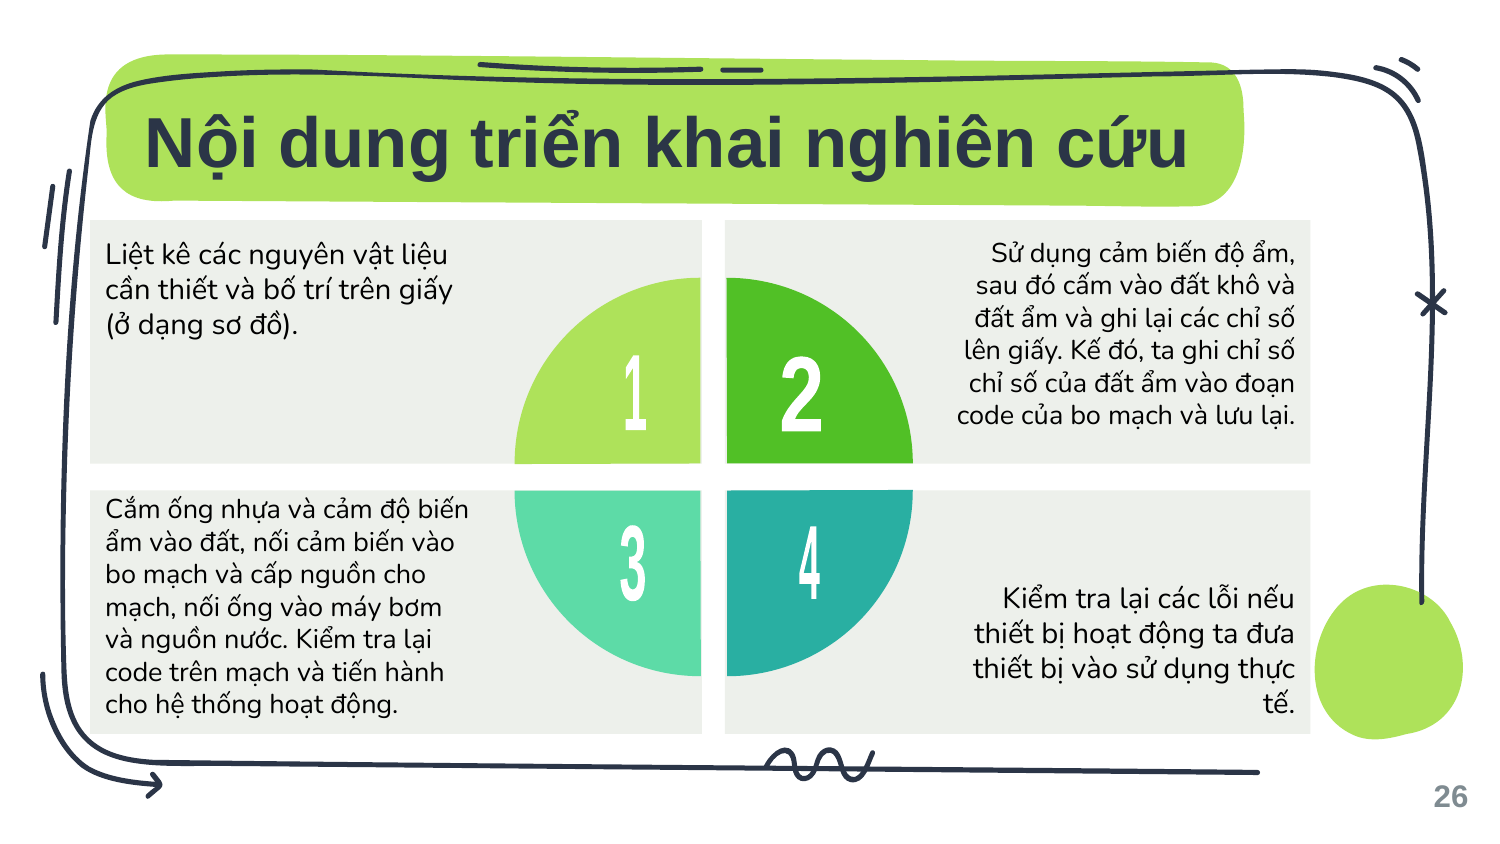

# Nội dung triển khai nghiên cứu
Liệt kê các nguyên vật liệu cần thiết và bố trí trên giấy (ở dạng sơ đồ).
Sử dụng cảm biến độ ẩm, sau đó cấm vào đất khô và đất ẩm và ghi lại các chỉ số lên giấy. Kế đó, ta ghi chỉ số chỉ số của đất ẩm vào đoạn code của bo mạch và lưu lại.

1
2

Cắm ống nhựa và cảm độ biến ẩm vào đất, nối cảm biến vào bo mạch và cấp nguồn cho mạch, nối ống vào máy bơm và nguồn nước. Kiểm tra lại code trên mạch và tiến hành cho hệ thống hoạt động.
Kiểm tra lại các lỗi nếu thiết bị hoạt động ta đưa thiết bị vào sử dụng thực tế.
3
4
26